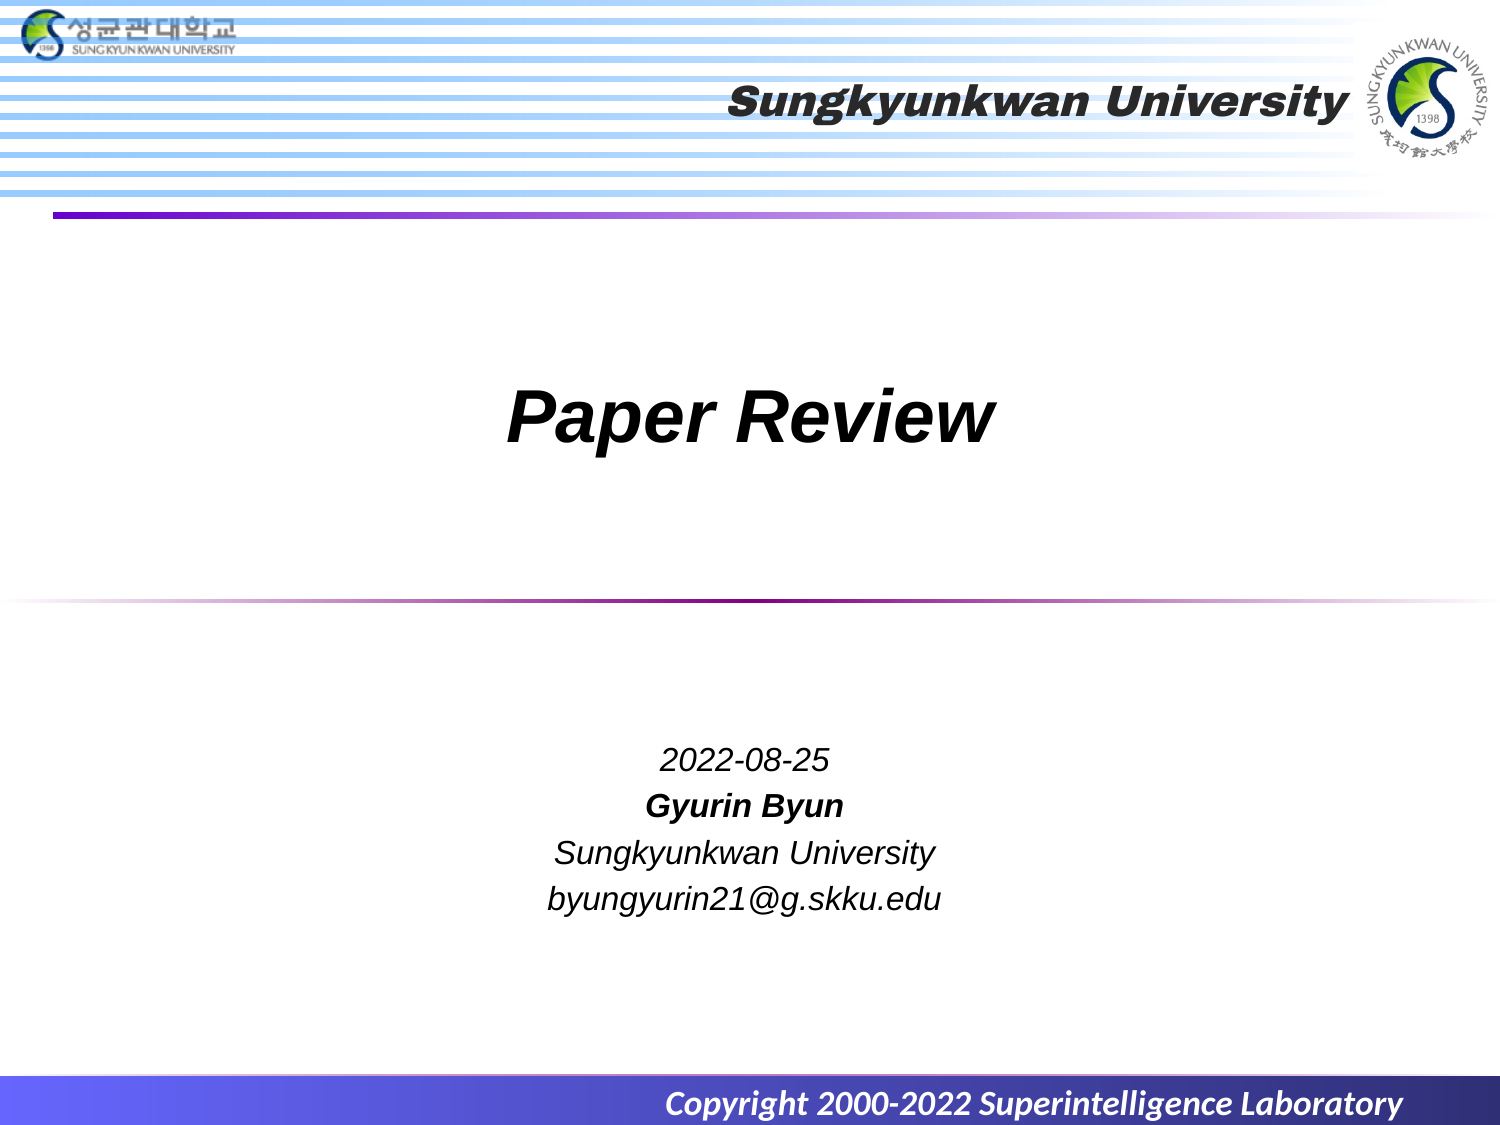

# Paper Review

2022-08-25
Gyurin Byun
Sungkyunkwan University
byungyurin21@g.skku.edu